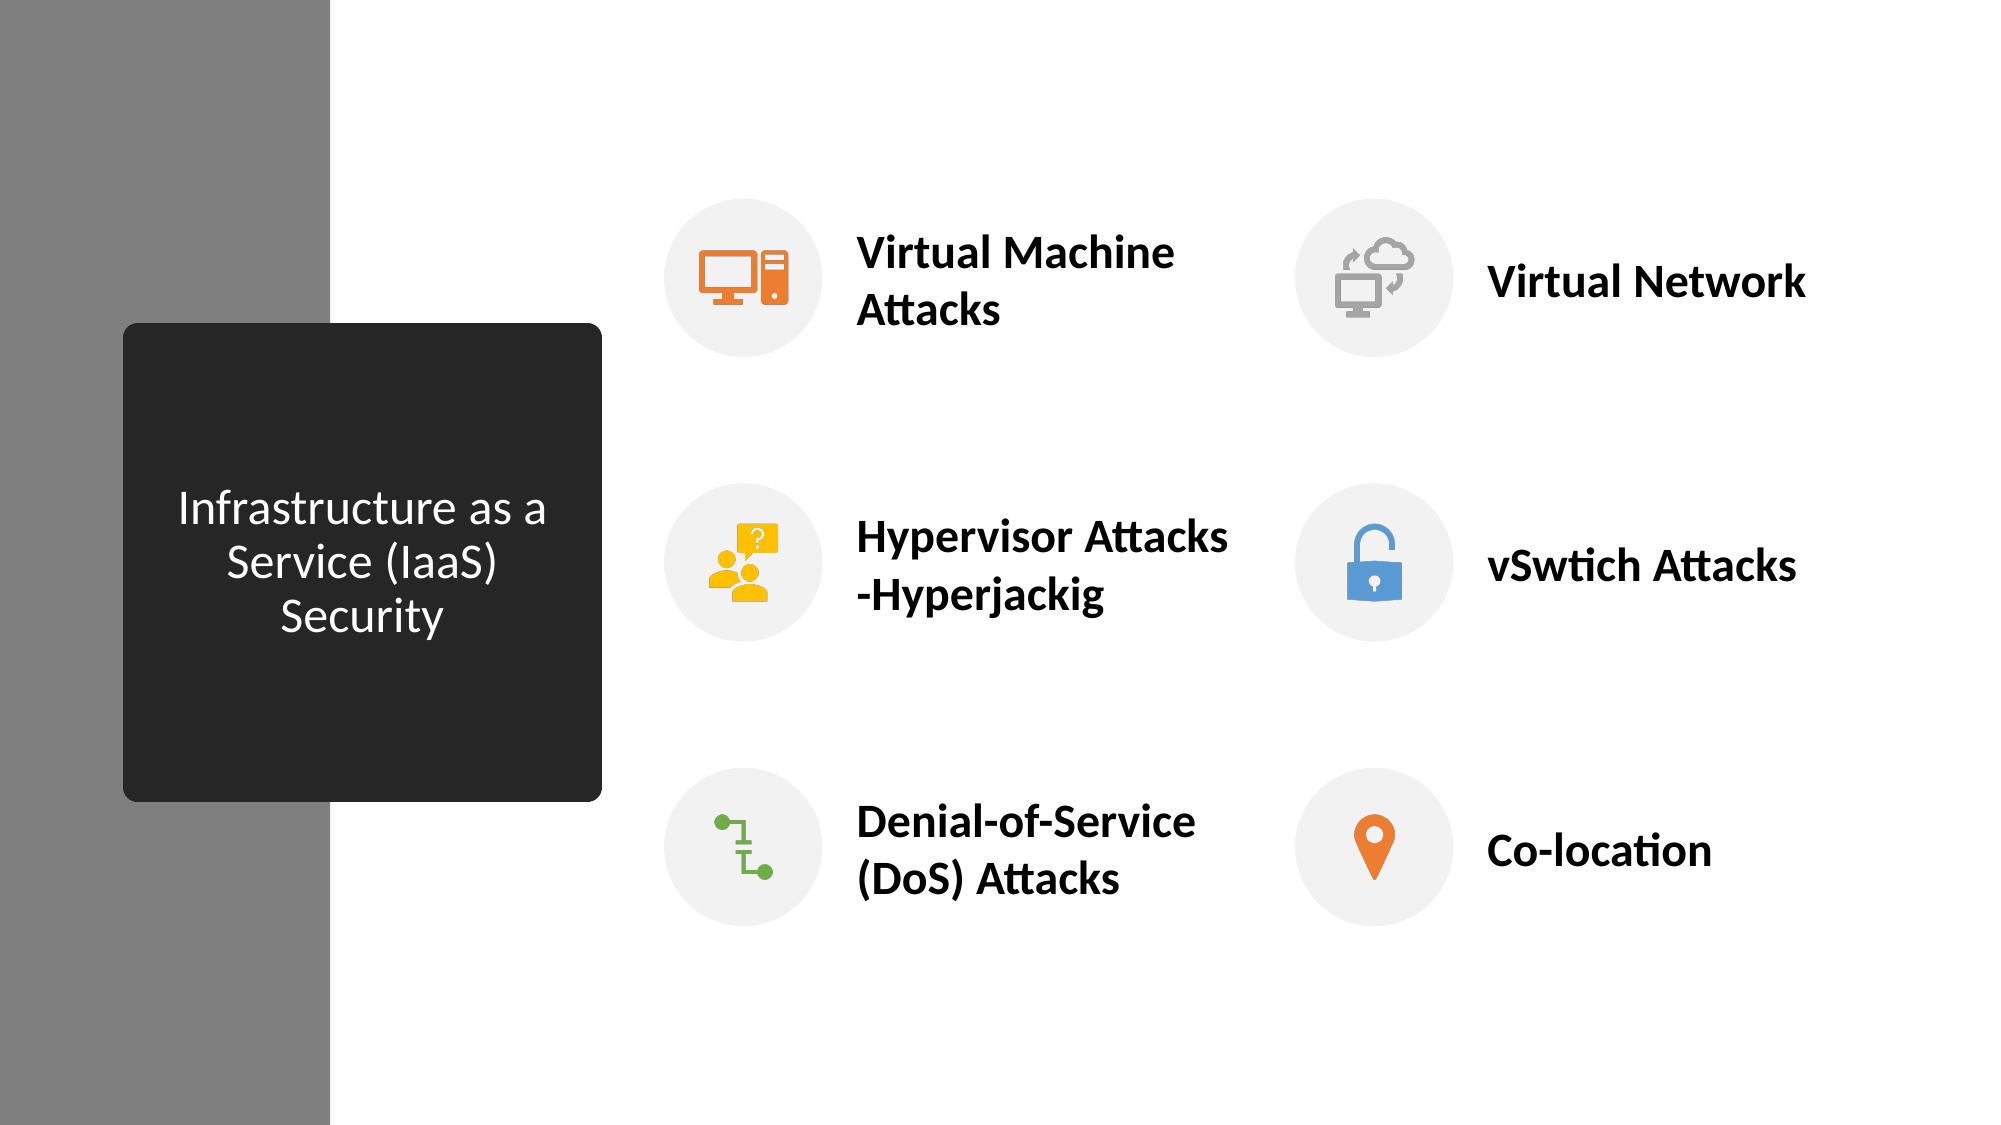

Virtual Machine Attacks
Virtual Network
Hypervisor Attacks -Hyperjackig
vSwtich Attacks
Denial-of-Service (DoS) Attacks
Co-location
# Infrastructure as a Service (IaaS) Security